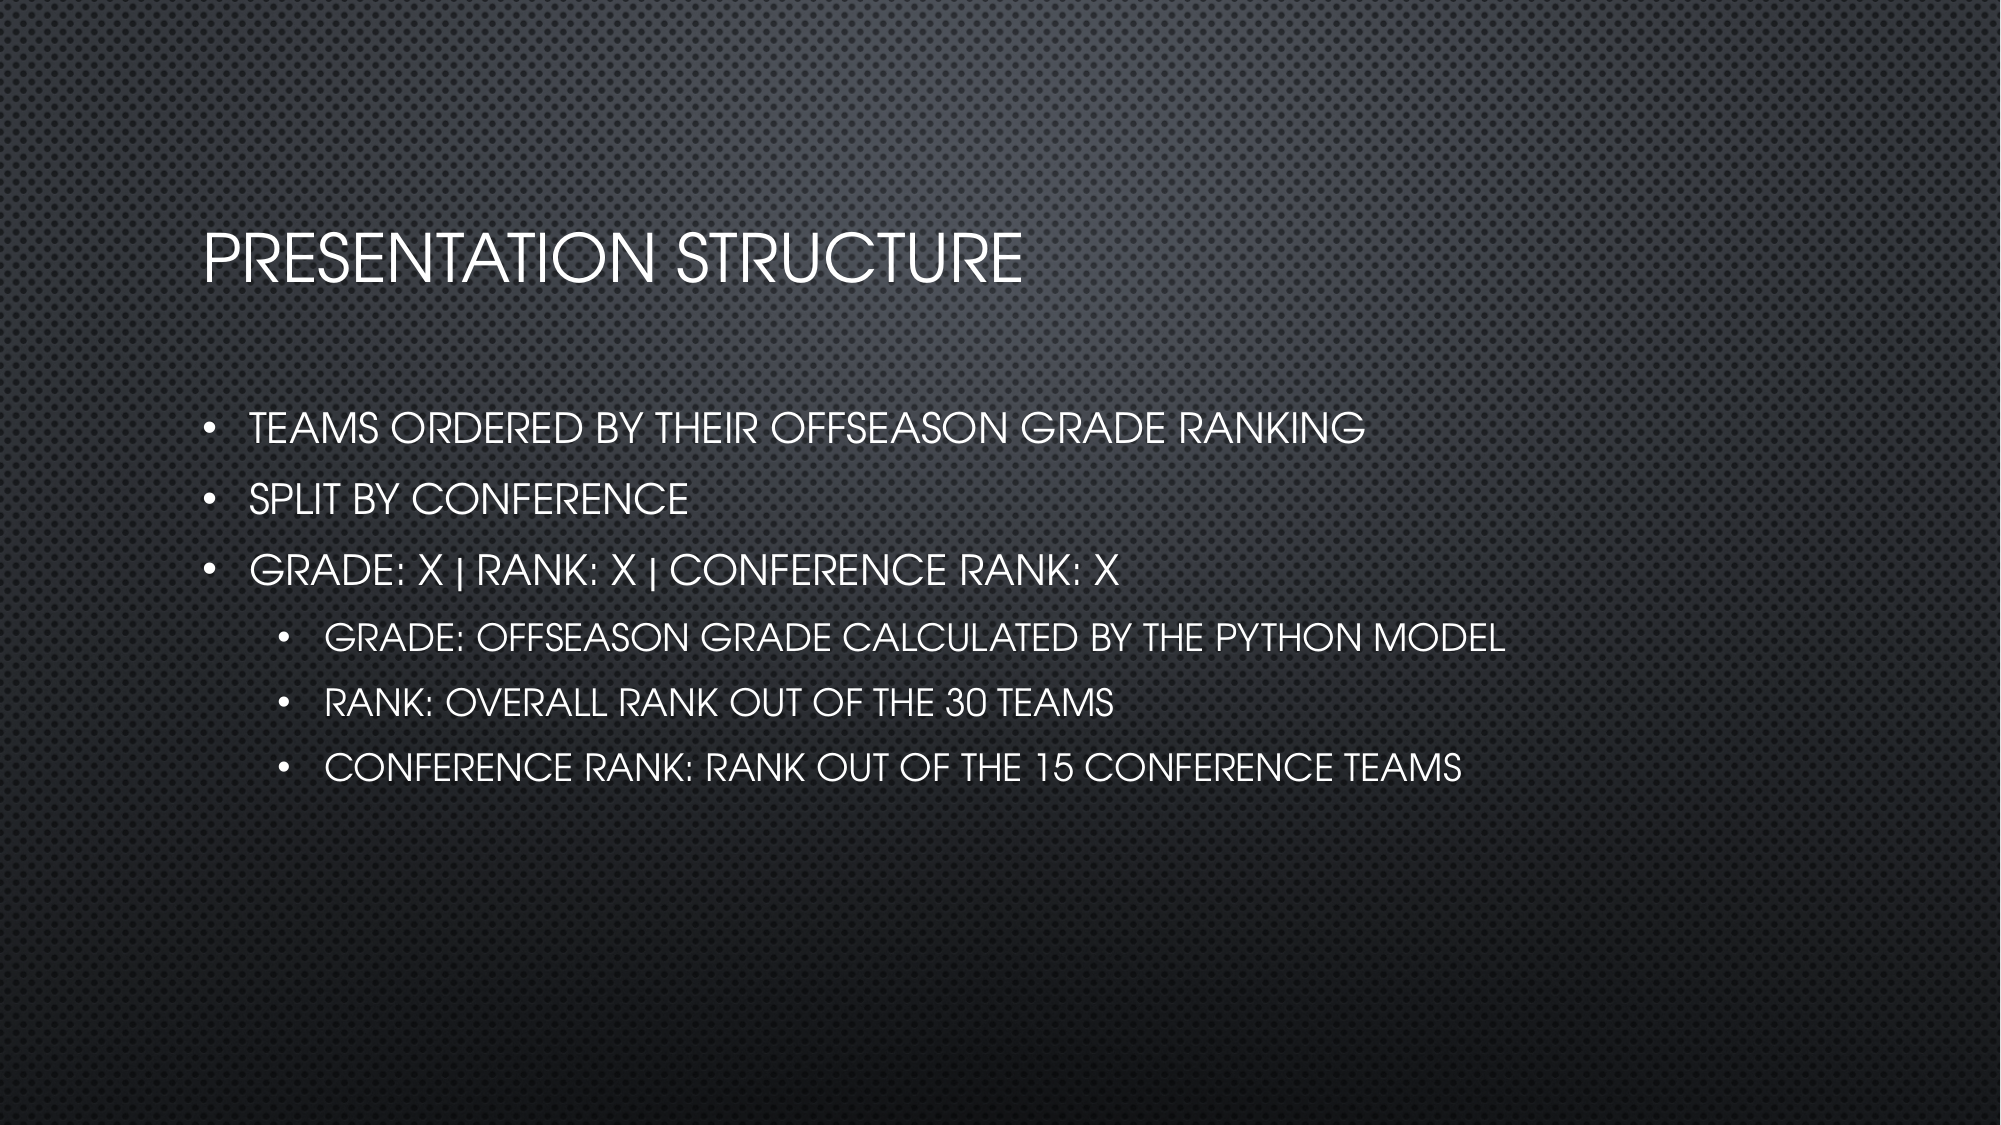

# Presentation structure
Teams ordered by their offseason grade ranking
split by conference
Grade: X | Rank: X | Conference rank: x
Grade: offseason grade calculated by the Python model
Rank: overall rank out of the 30 teams
Conference rank: rank out of the 15 conference teams